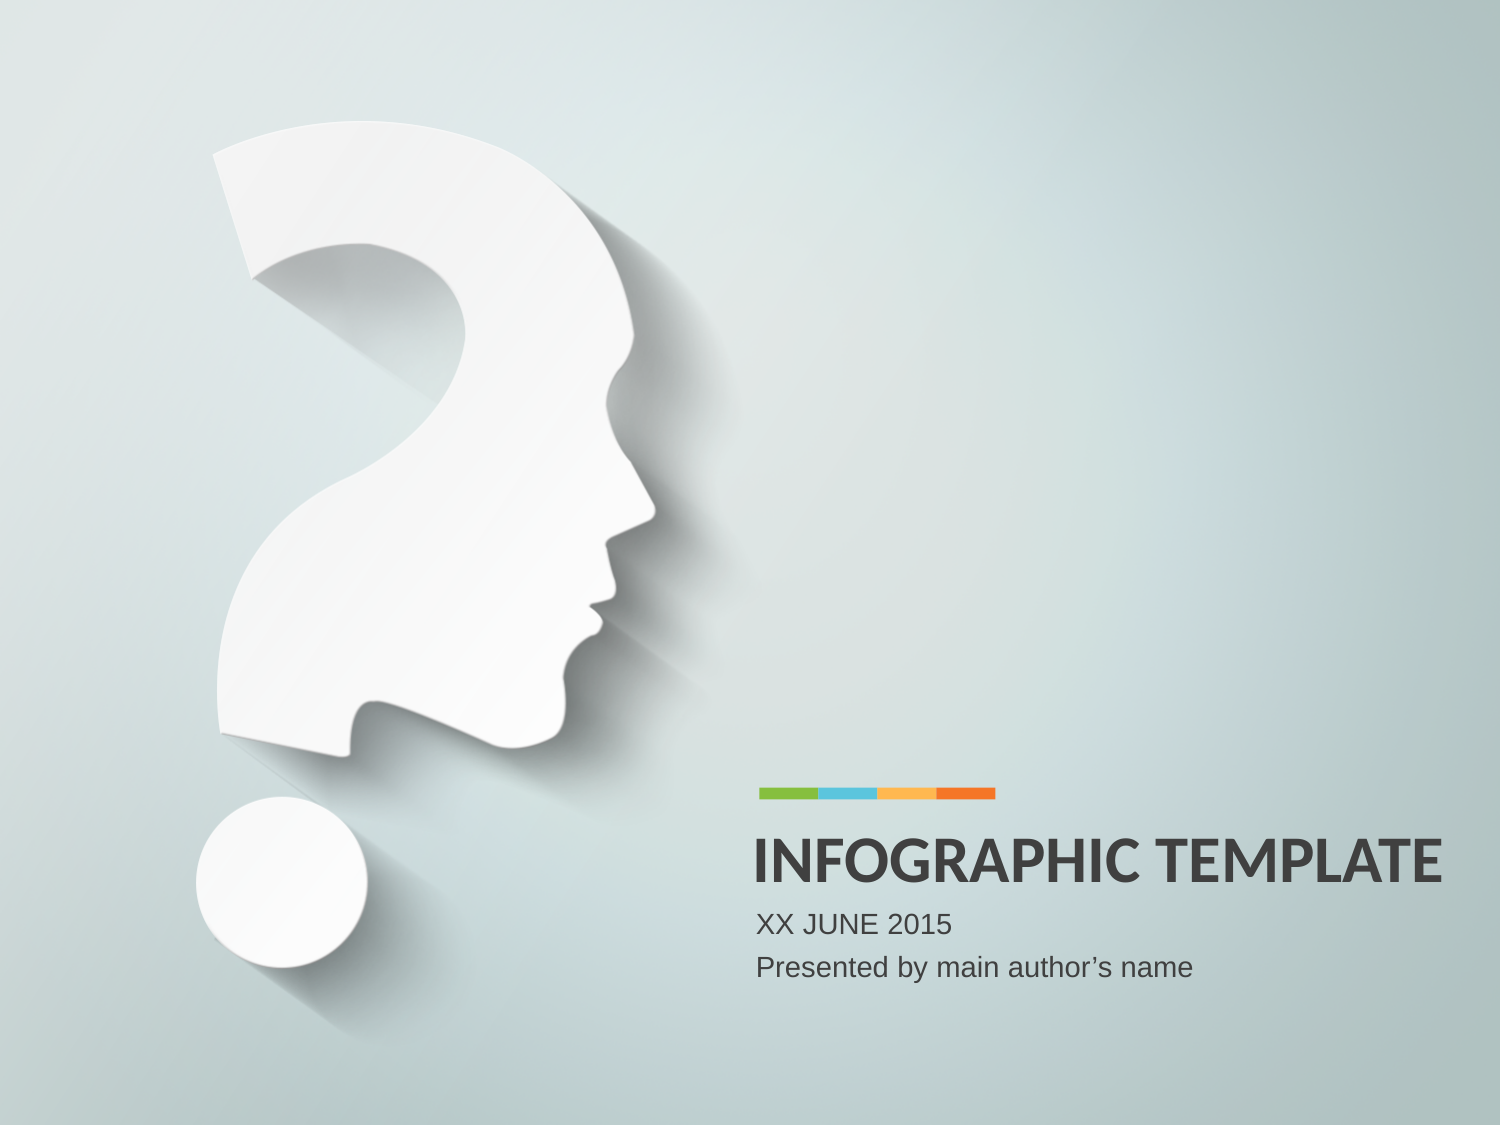

# INFOGRAPHIC TEMPLATE
XX JUNE 2015
Presented by main author’s name